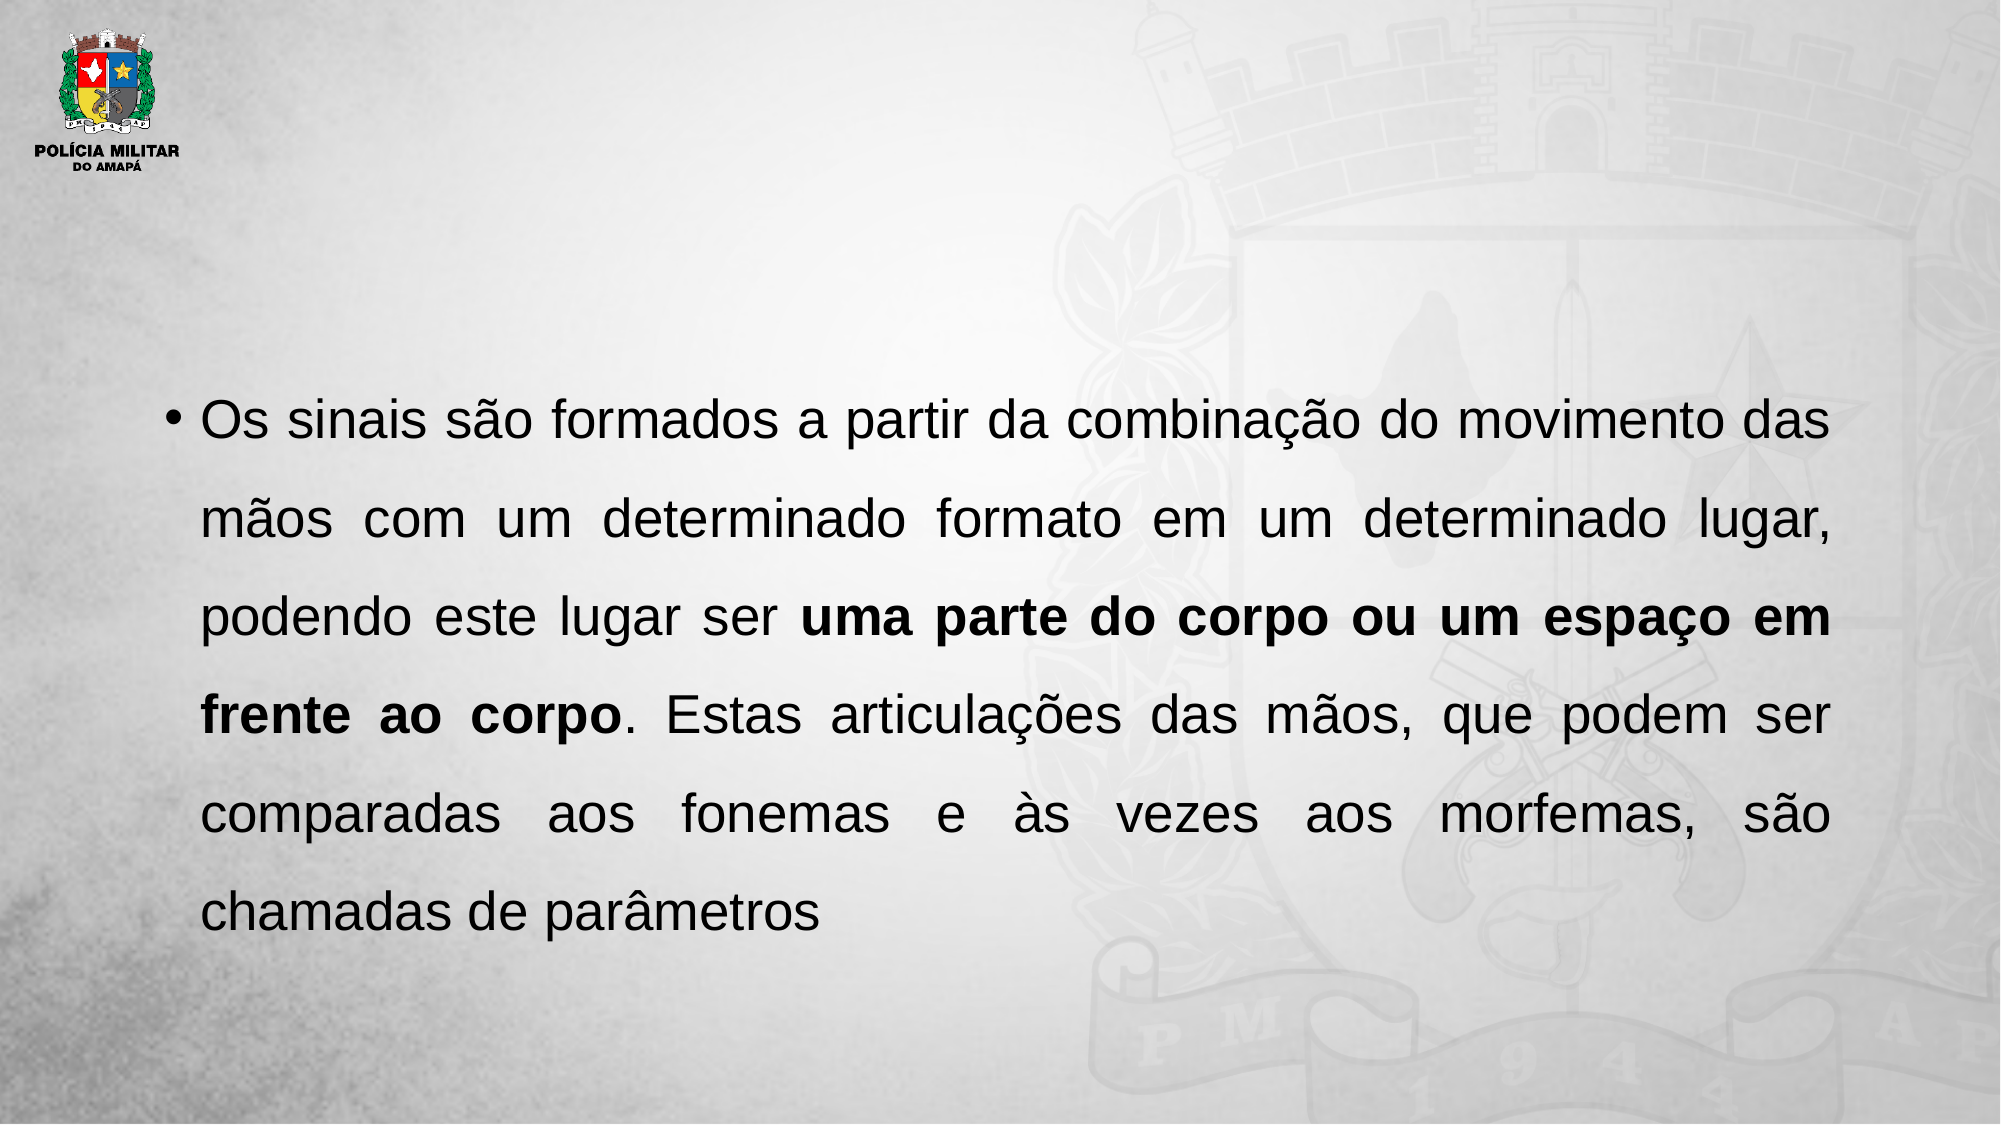

#
Os sinais são formados a partir da combinação do movimento das mãos com um determinado formato em um determinado lugar, podendo este lugar ser uma parte do corpo ou um espaço em frente ao corpo. Estas articulações das mãos, que podem ser comparadas aos fonemas e às vezes aos morfemas, são chamadas de parâmetros